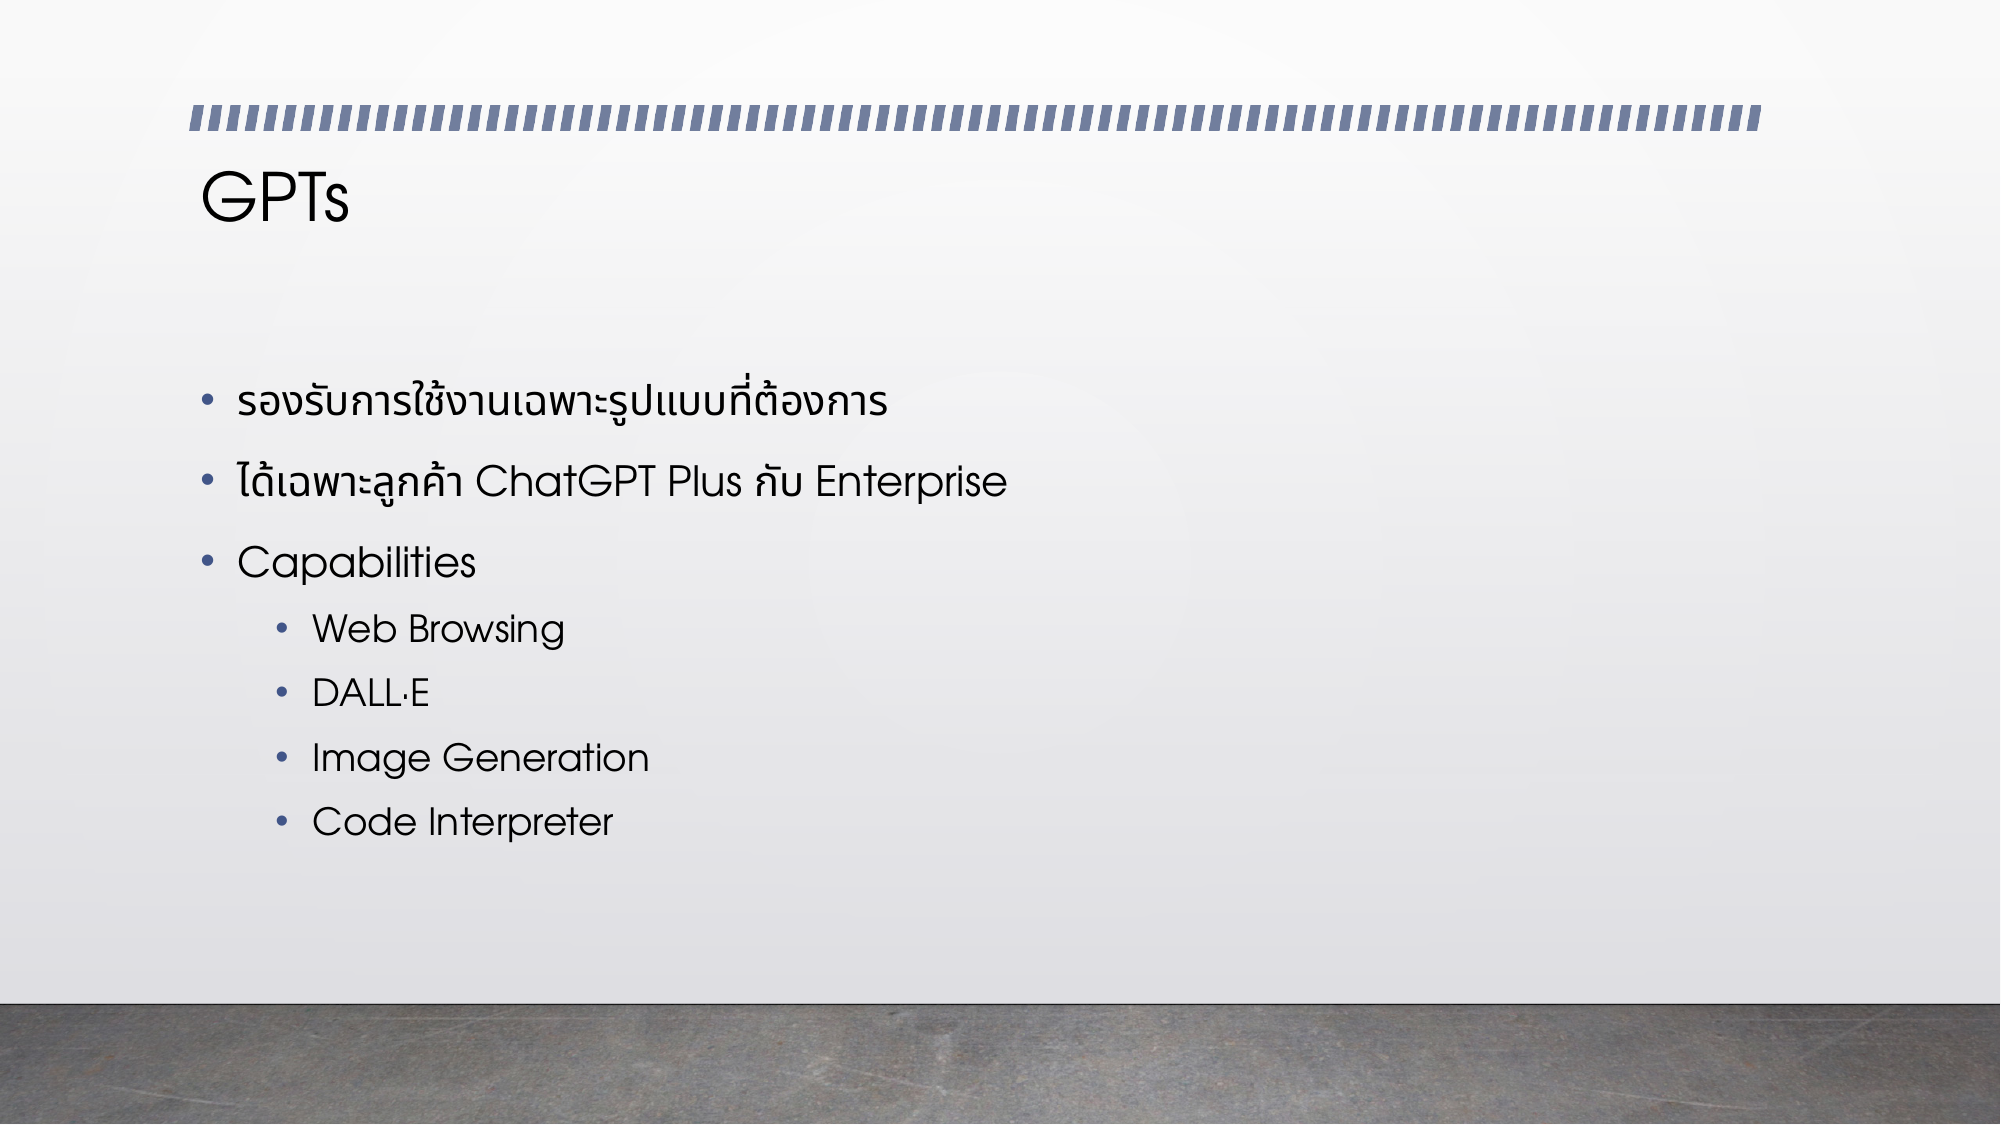

# GPTs
รองรับการใช้งานเฉพาะรูปแบบที่ต้องการ
ได้เฉพาะลูกค้า ChatGPT Plus กับ Enterprise
Capabilities
Web Browsing
DALL·E
Image Generation
Code Interpreter